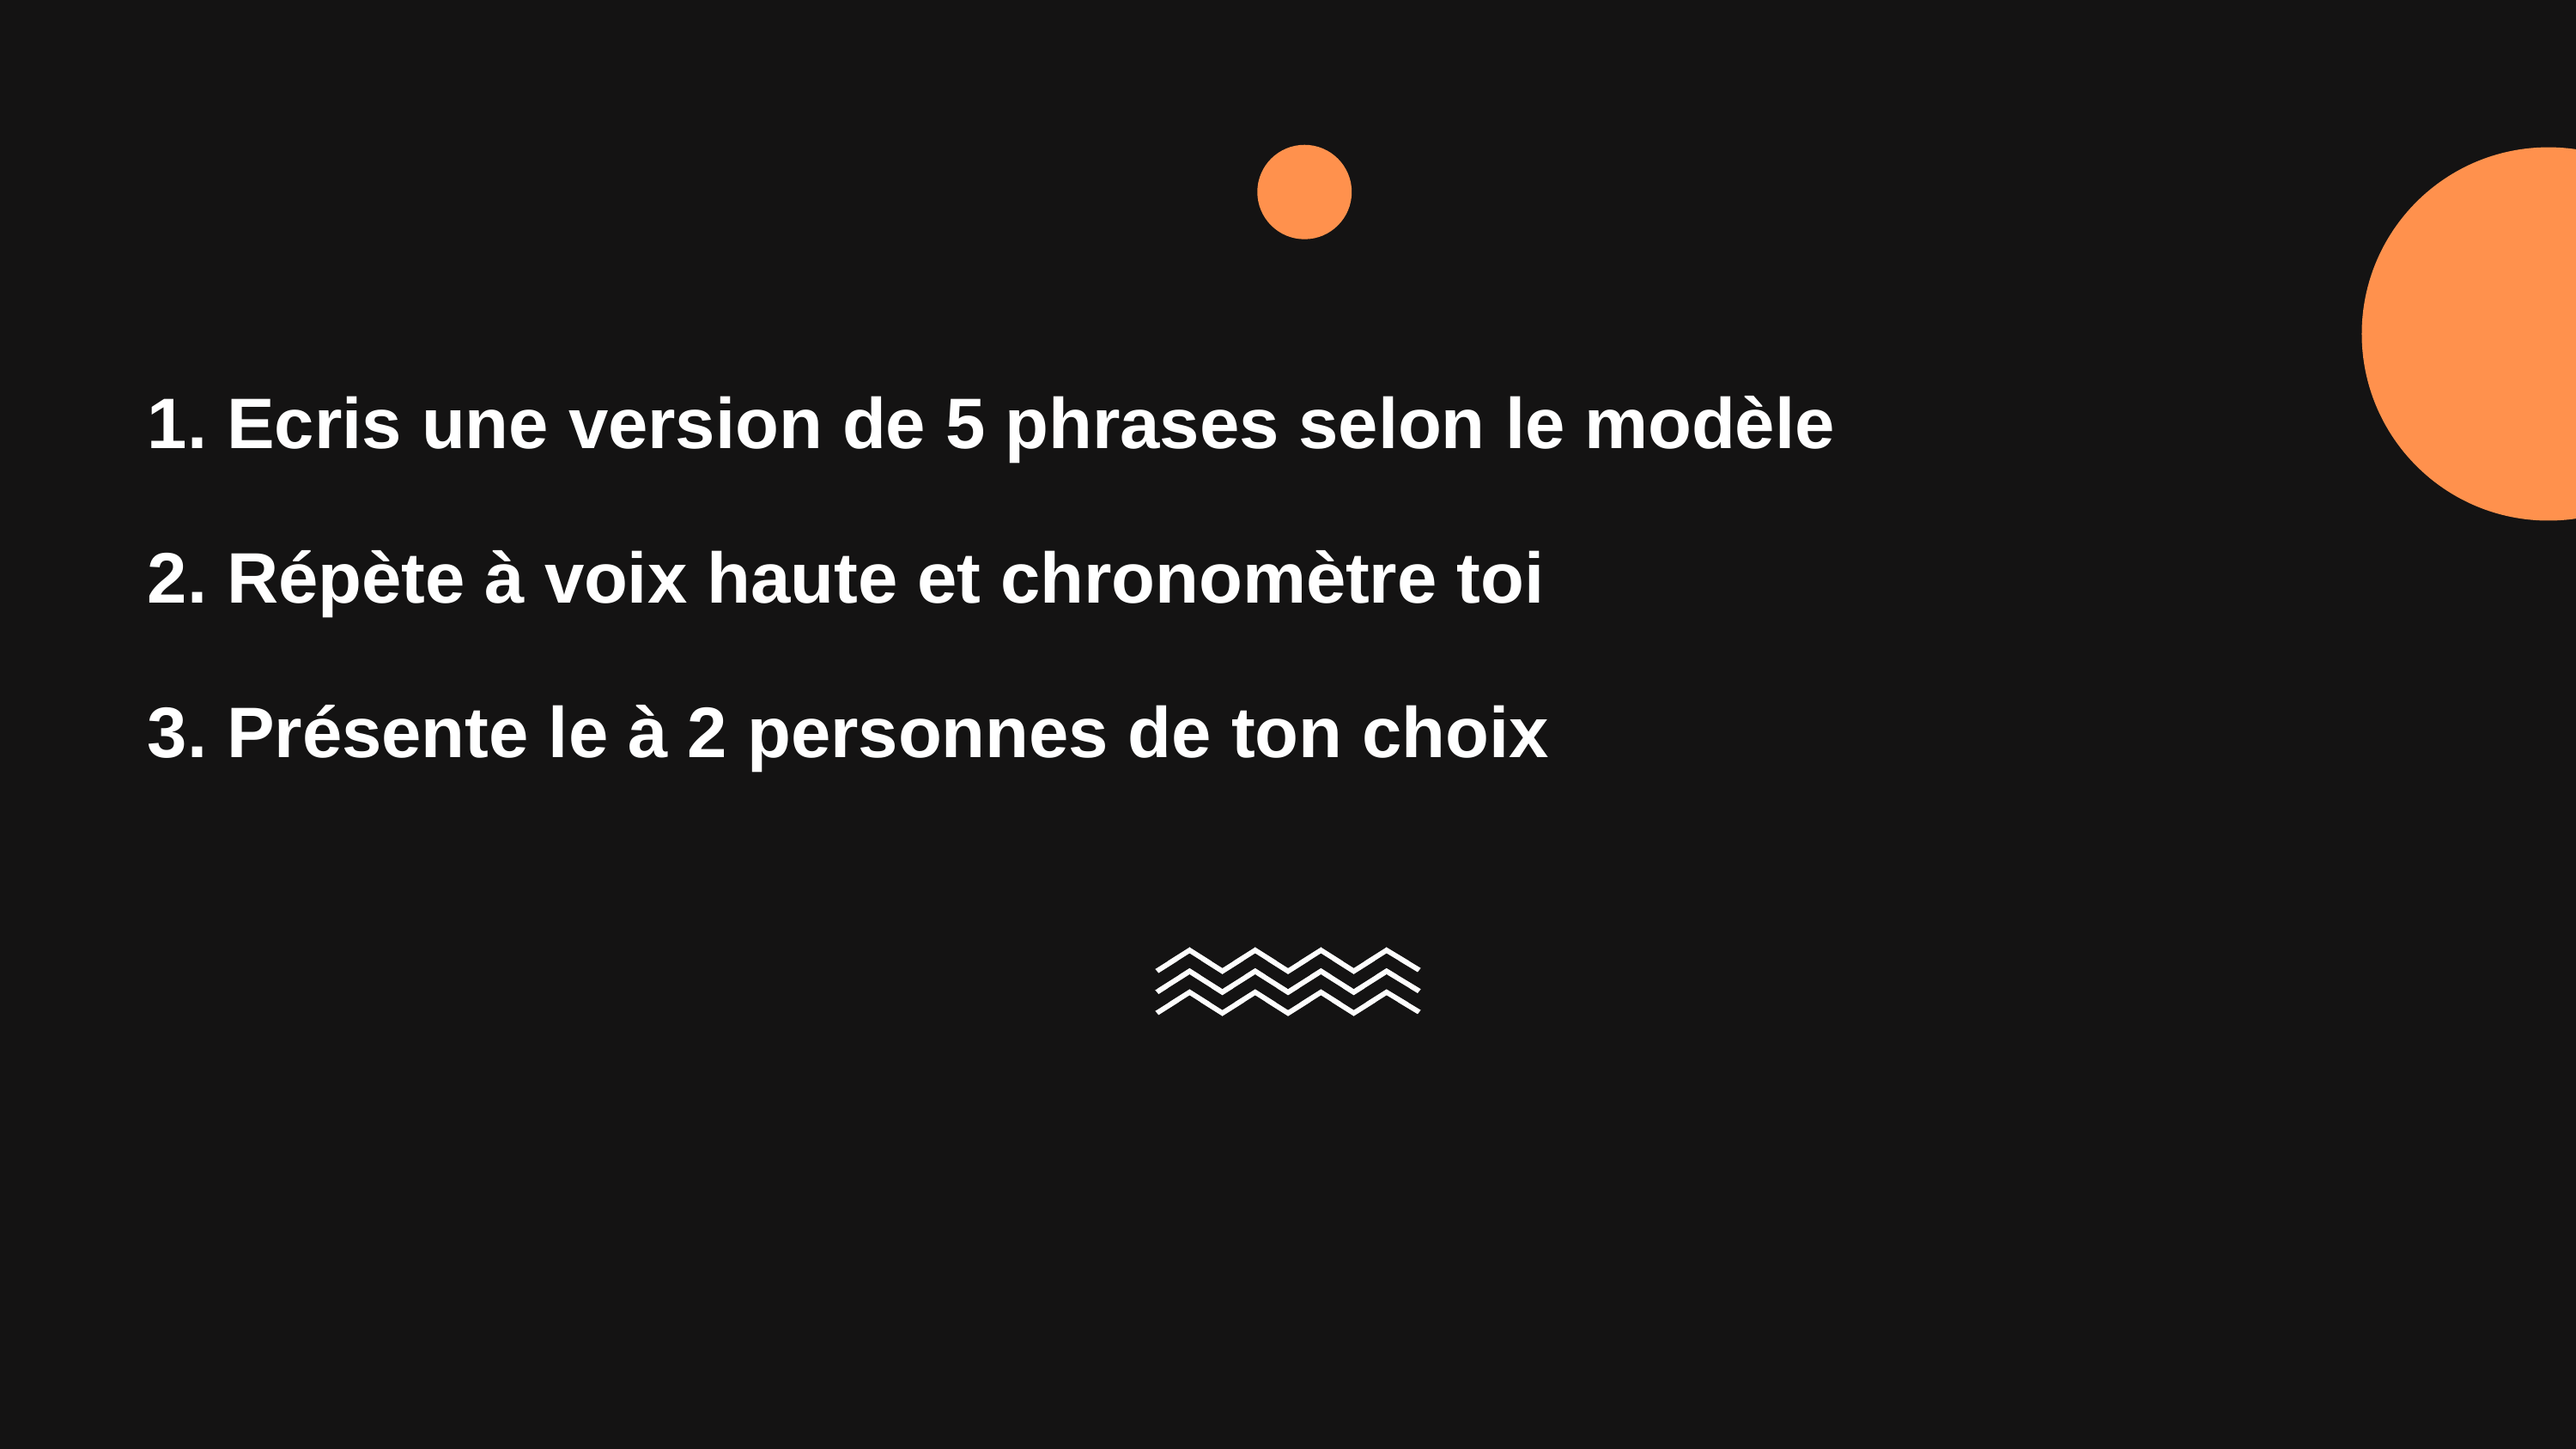

1. Ecris une version de 5 phrases selon le modèle

2. Répète à voix haute et chronomètre toi

3. Présente le à 2 personnes de ton choix